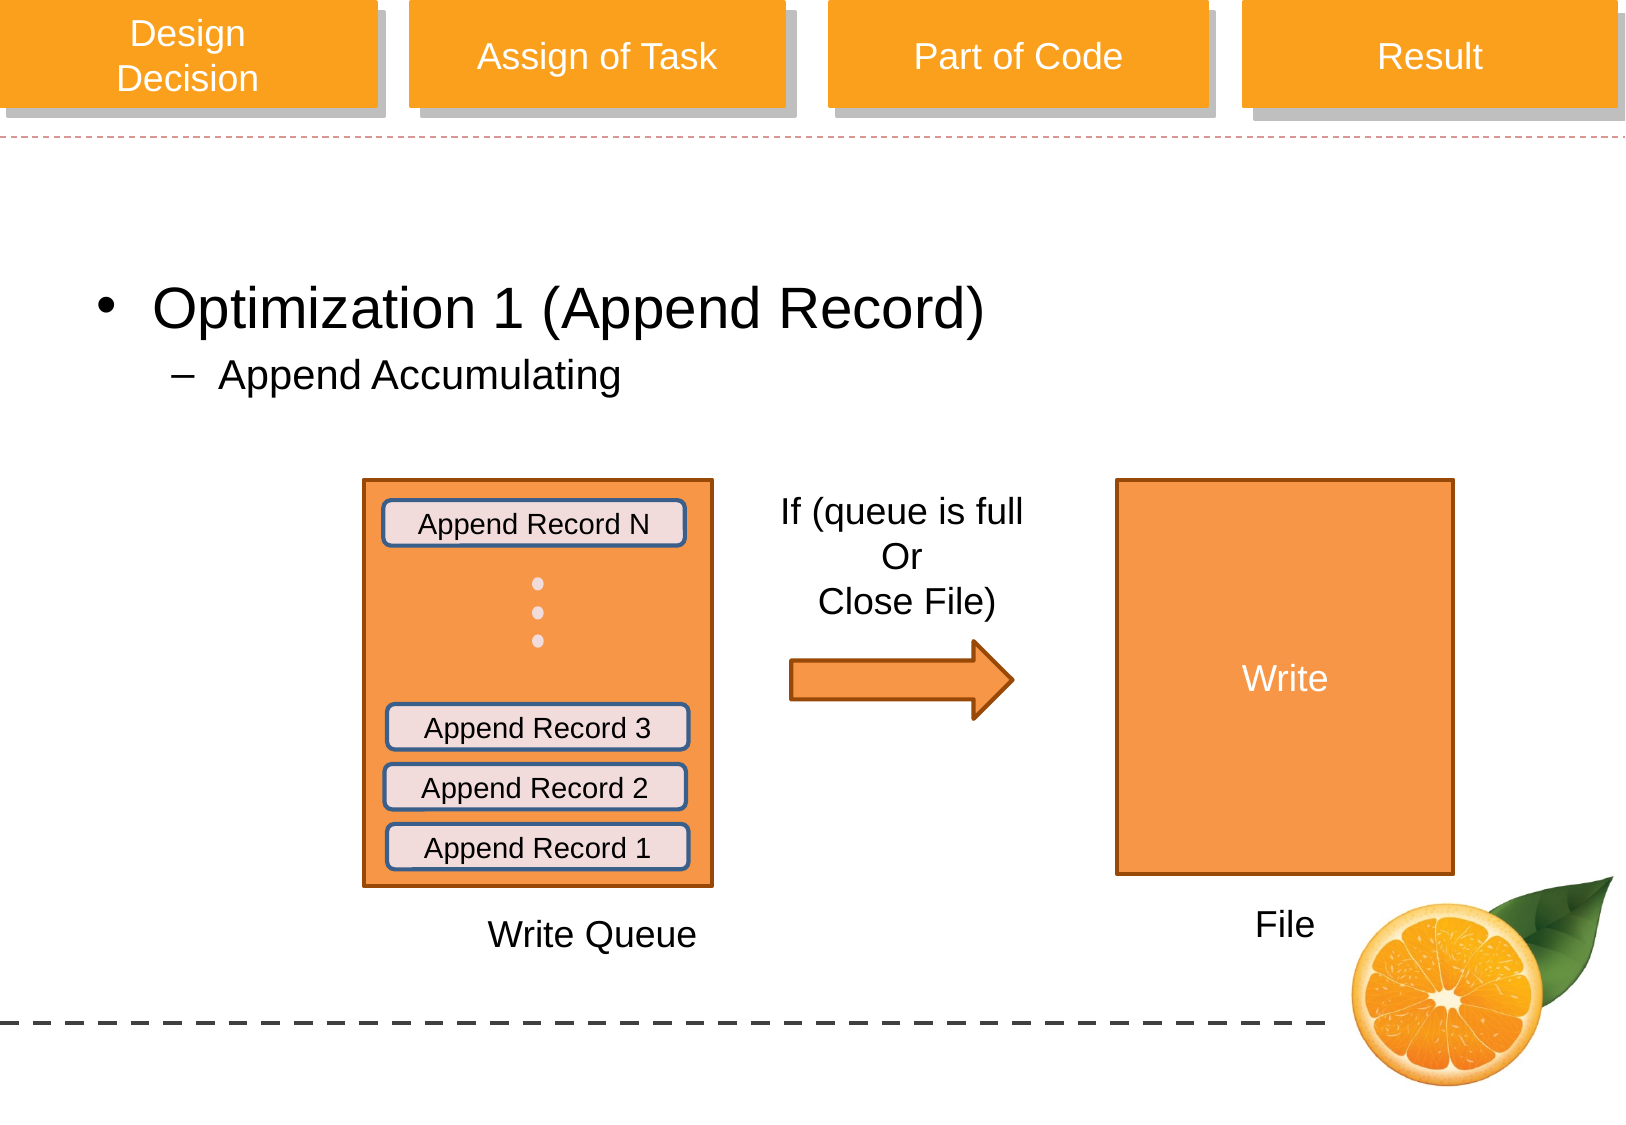

Optimization 1 (Append Record)
Append Accumulating

If (queue is full
Or
Close File)
Write
Append Record N

Append Record 3
Append Record 2
Append Record 1
File
Write Queue